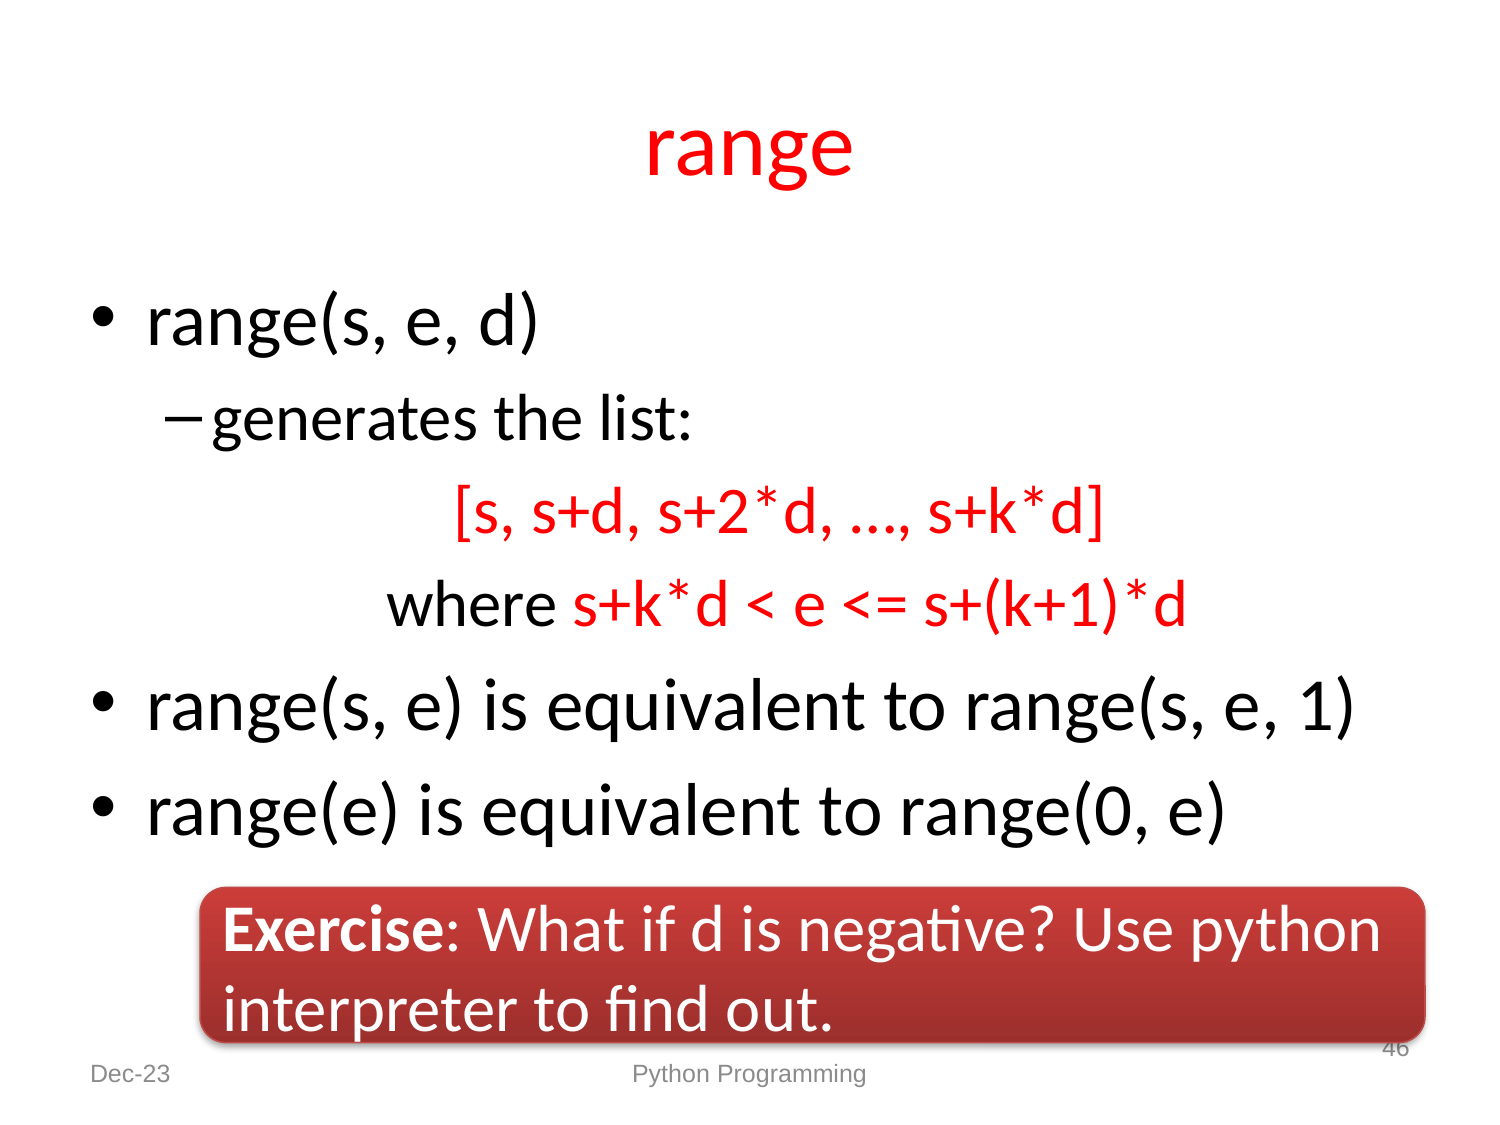

# range
range(s, e, d)
generates the list:
[s, s+d, s+2*d, …, s+k*d]
where s+k*d < e <= s+(k+1)*d
range(s, e) is equivalent to range(s, e, 1)
range(e) is equivalent to range(0, e)

Exercise: What if d is negative? Use python interpreter to find out.
46
Dec-23
Python Programming